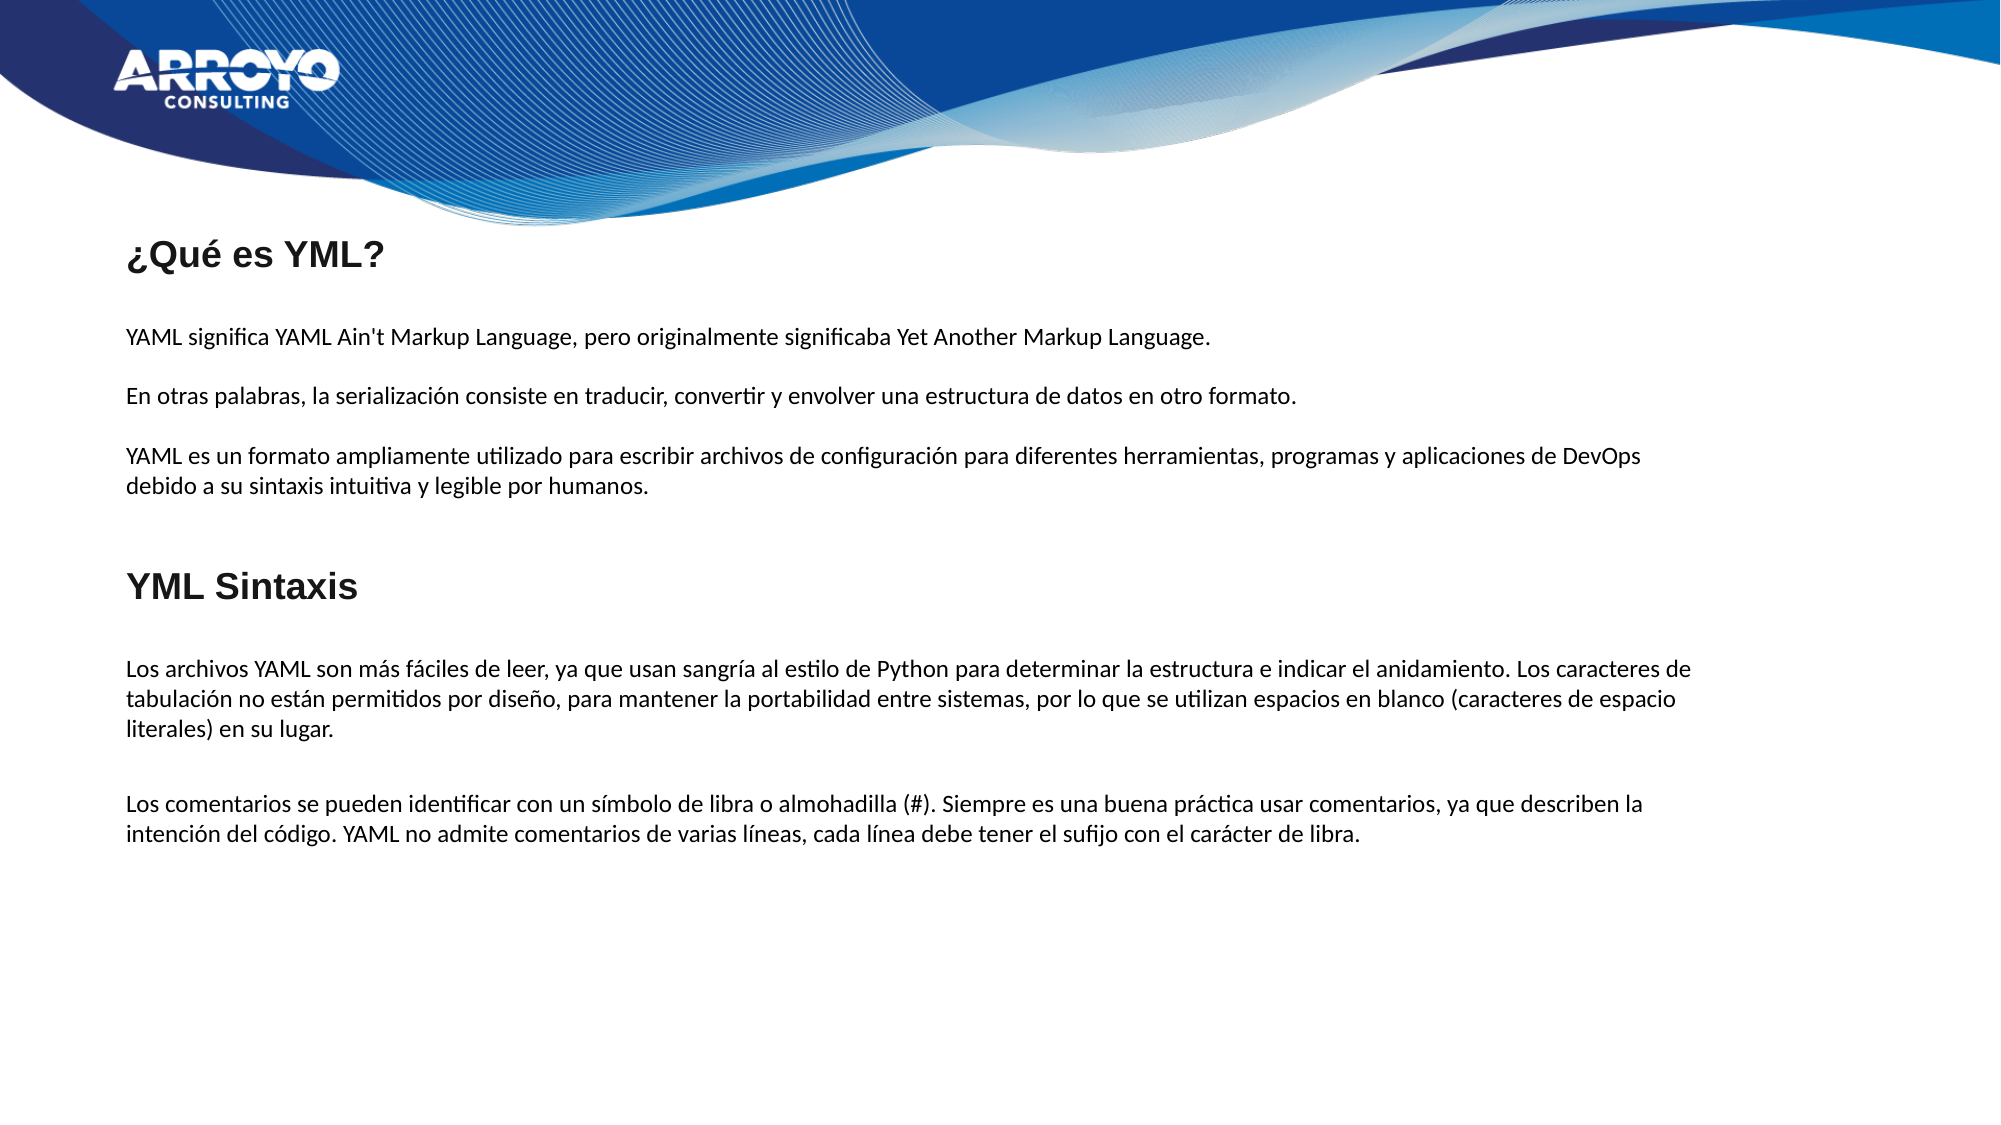

¿Qué es YML?

YAML significa YAML Ain't Markup Language, pero originalmente significaba Yet Another Markup Language.

En otras palabras, la serialización consiste en traducir, convertir y envolver una estructura de datos en otro formato.

YAML es un formato ampliamente utilizado para escribir archivos de configuración para diferentes herramientas, programas y aplicaciones de DevOps debido a su sintaxis intuitiva y legible por humanos.

YML Sintaxis

Los archivos YAML son más fáciles de leer, ya que usan sangría al estilo de Python para determinar la estructura e indicar el anidamiento. Los caracteres de tabulación no están permitidos por diseño, para mantener la portabilidad entre sistemas, por lo que se utilizan espacios en blanco (caracteres de espacio literales) en su lugar.

Los comentarios se pueden identificar con un símbolo de libra o almohadilla (#). Siempre es una buena práctica usar comentarios, ya que describen la intención del código. YAML no admite comentarios de varias líneas, cada línea debe tener el sufijo con el carácter de libra.